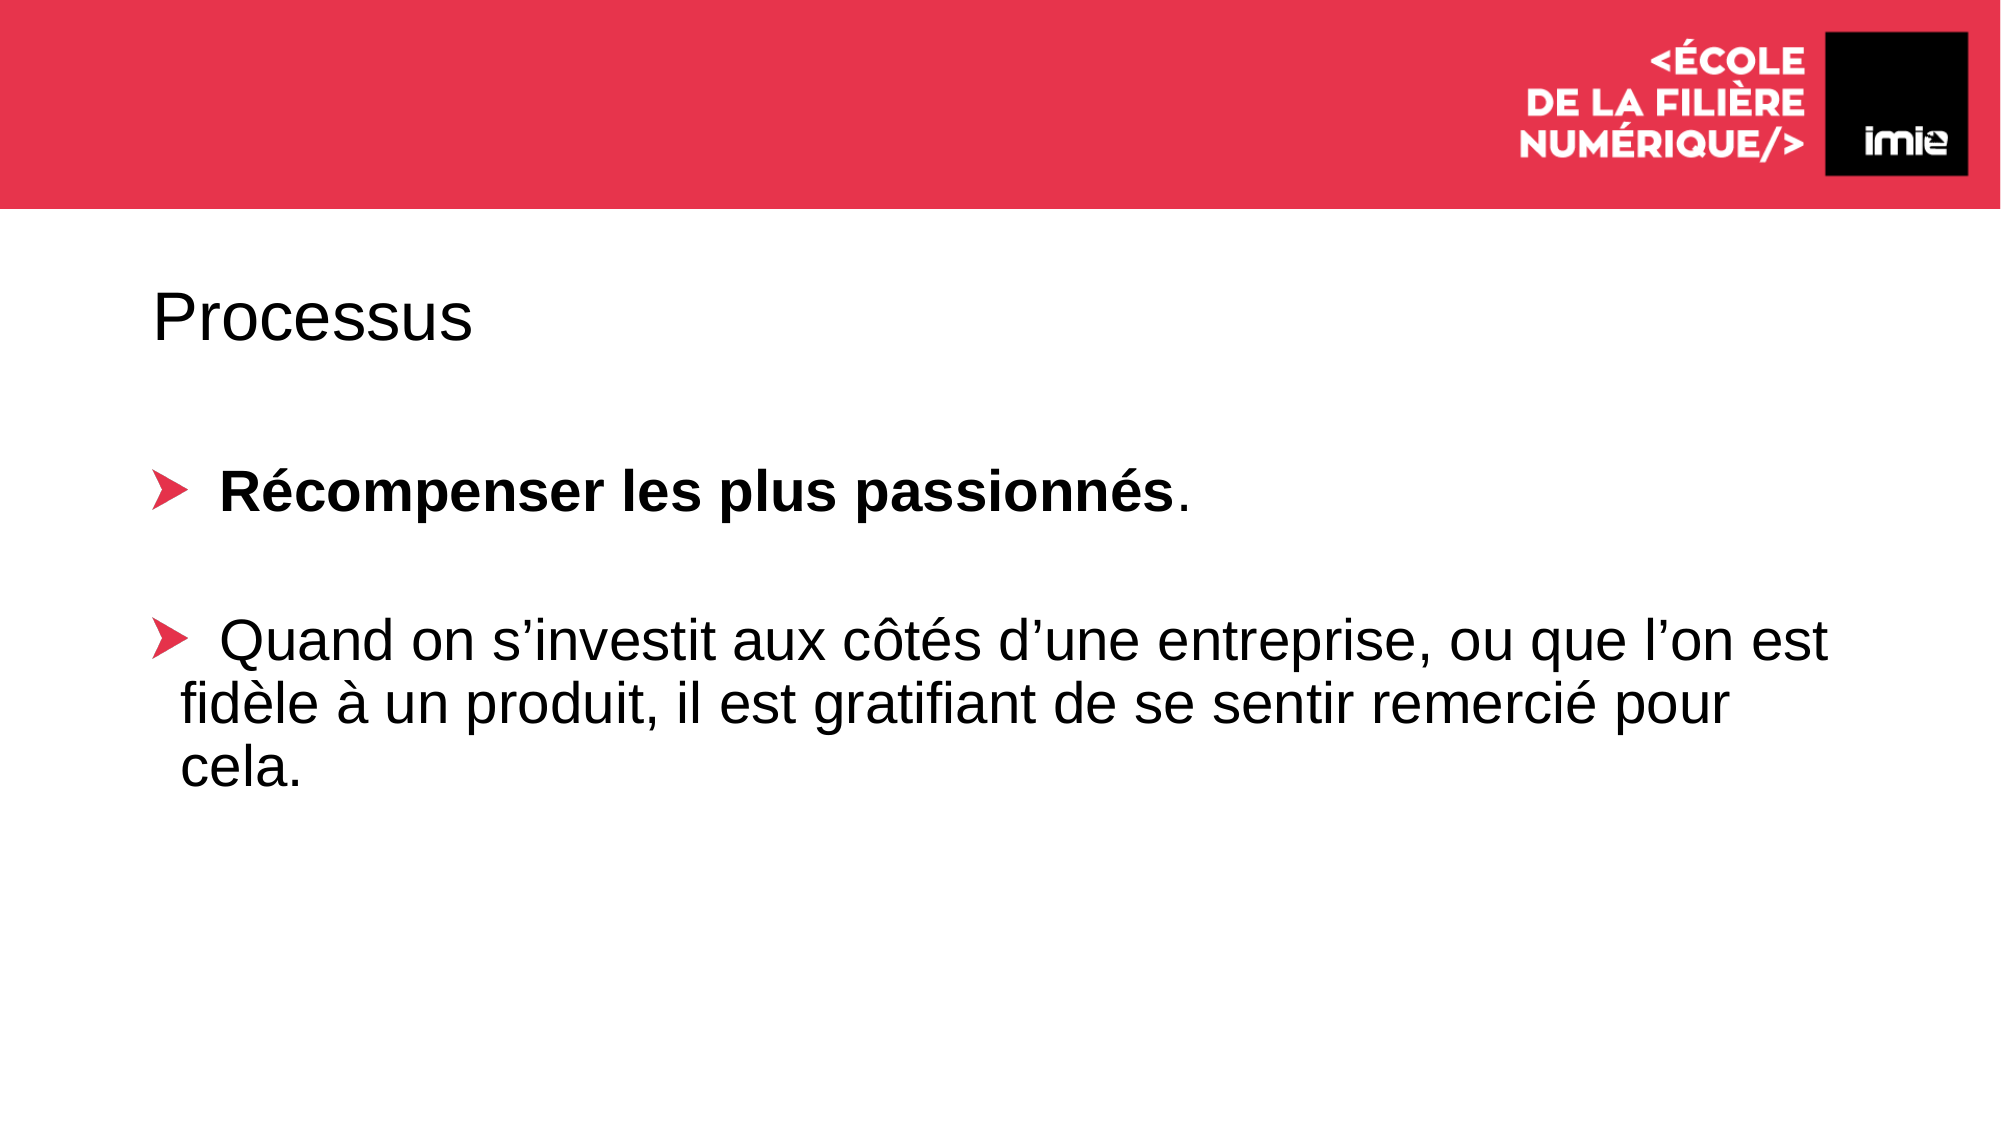

# Processus
  Récompenser les plus passionnés.
  Quand on s’investit aux côtés d’une entreprise, ou que l’on est fidèle à un produit, il est gratifiant de se sentir remercié pour cela.